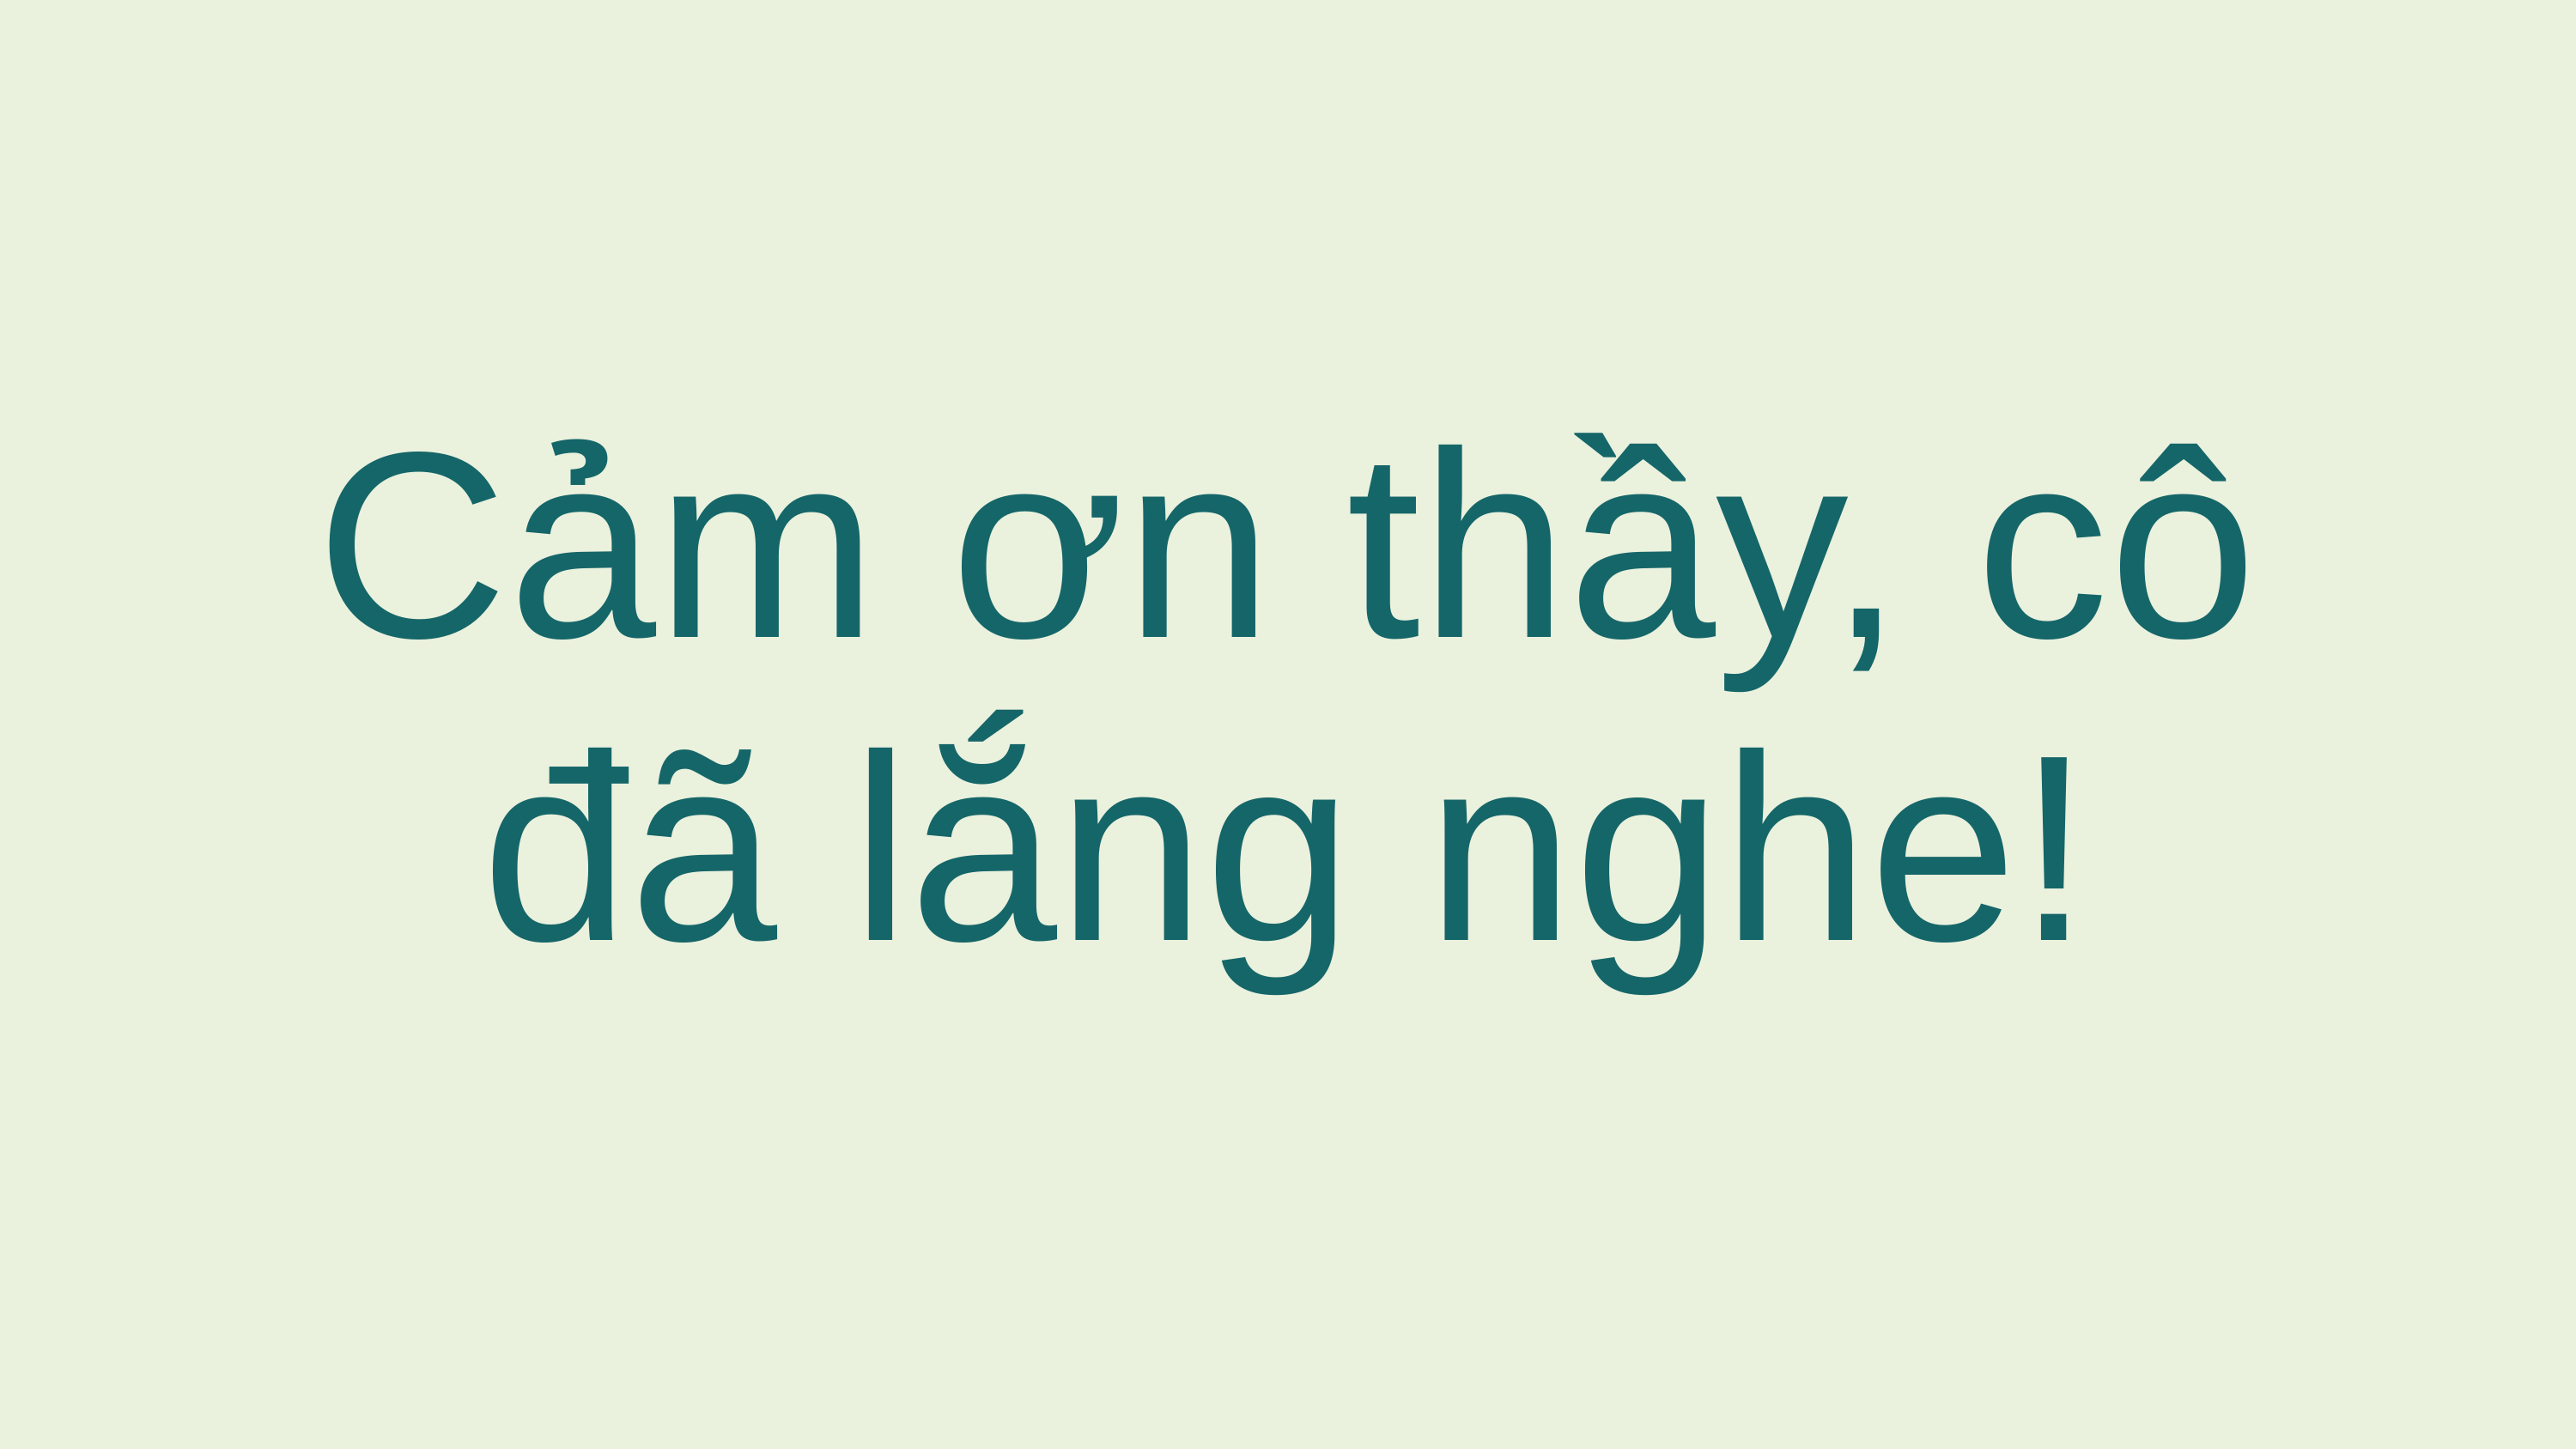

Cảm ơn thầy, cô đã lắng nghe!